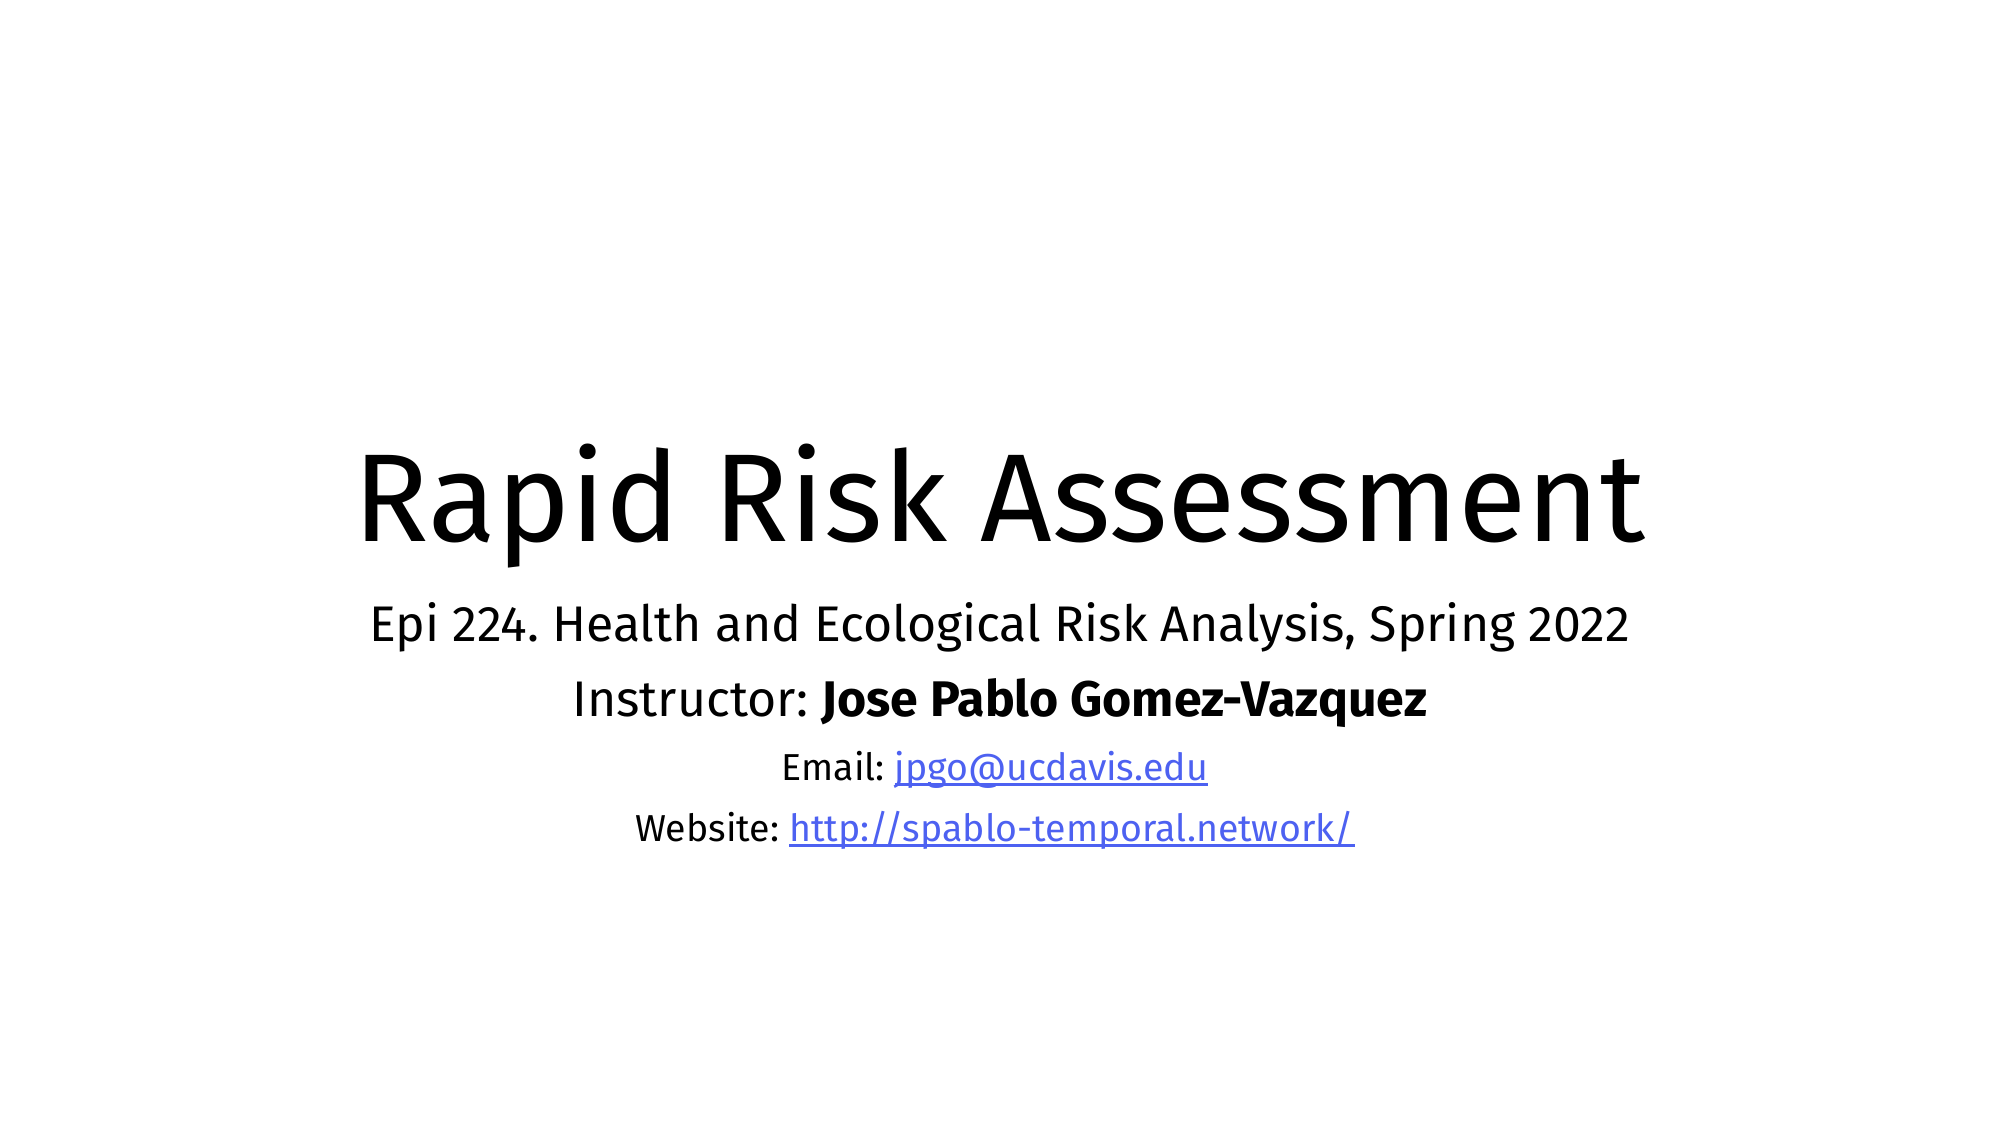

# Rapid Risk Assessment
Epi 224. Health and Ecological Risk Analysis, Spring 2022
Instructor: Jose Pablo Gomez-Vazquez
Email: jpgo@ucdavis.edu
Website: http://spablo-temporal.network/